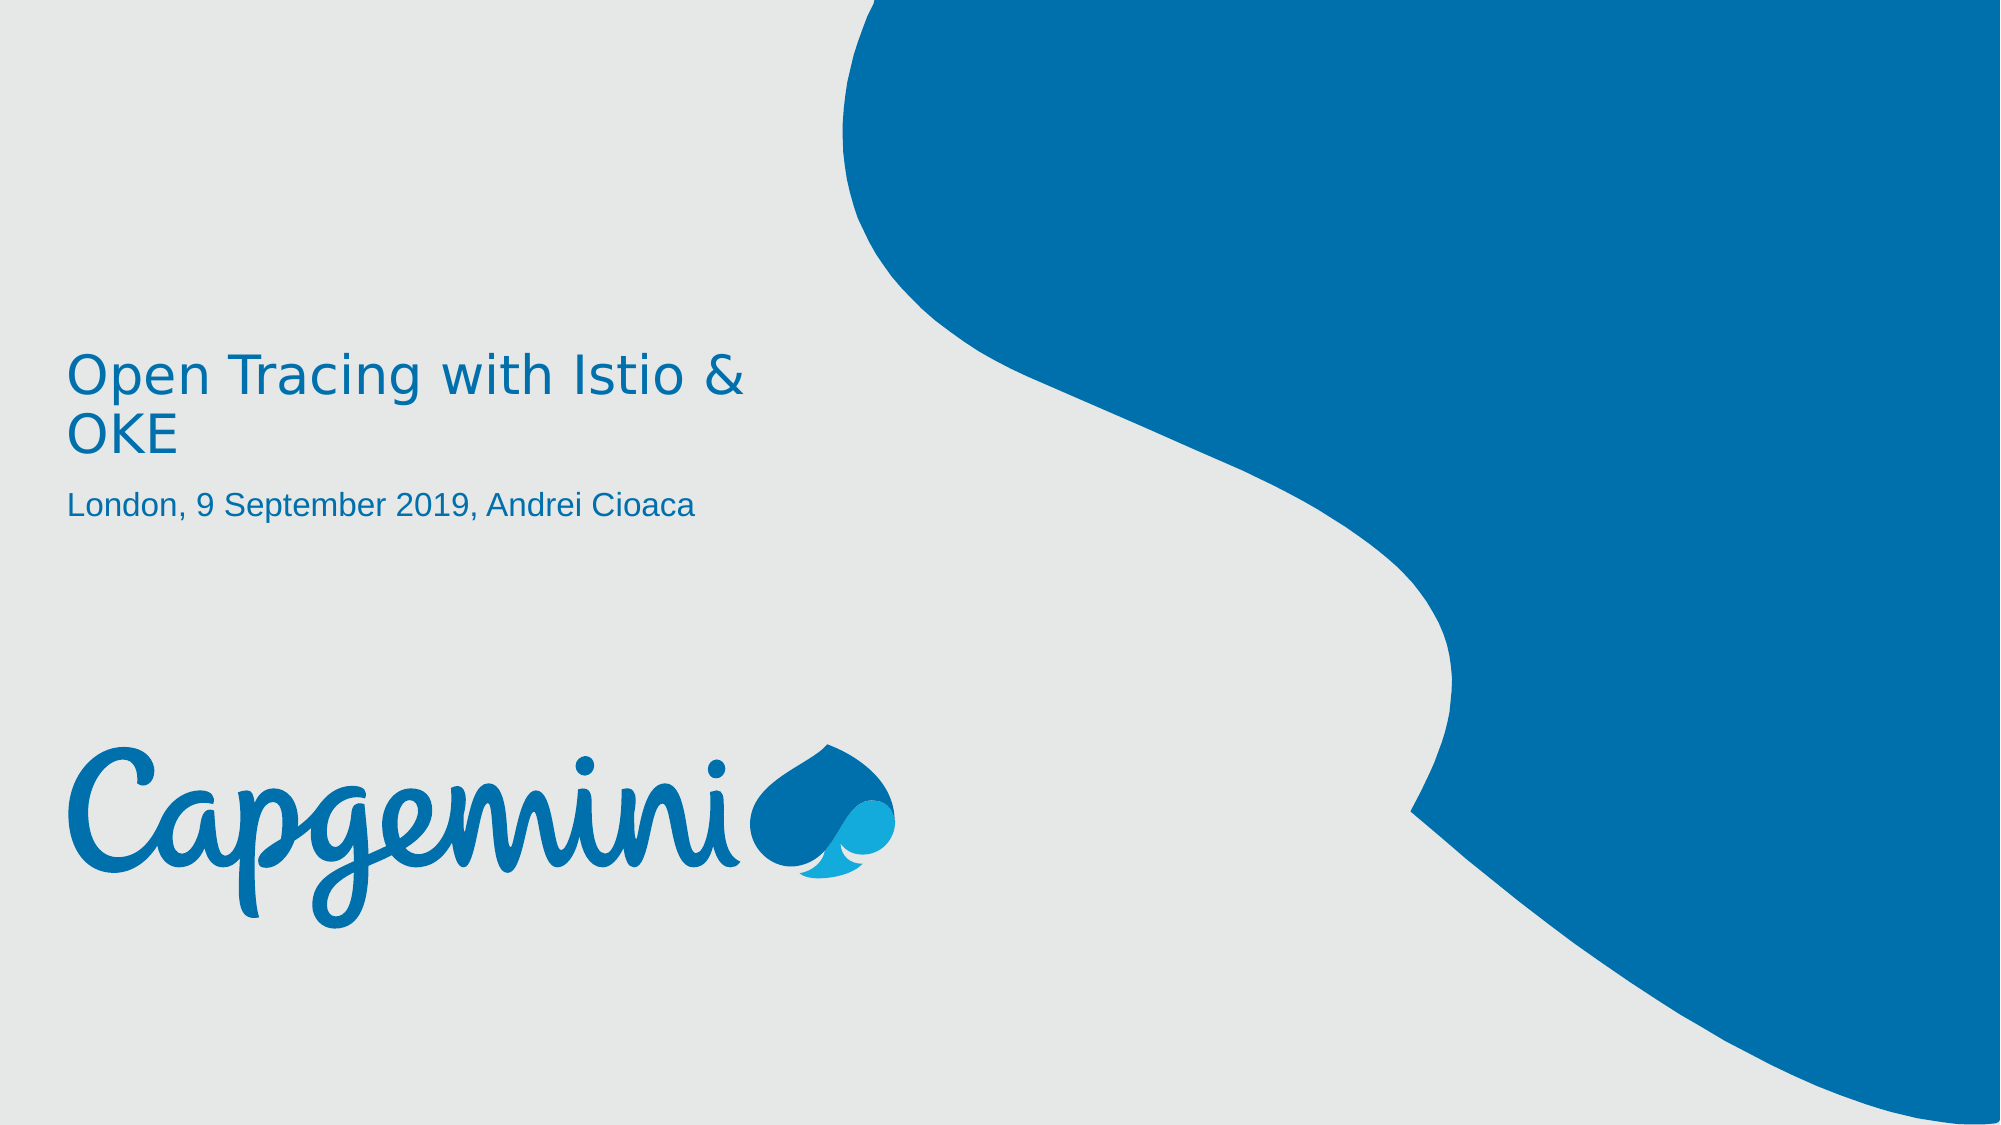

# Open Tracing with Istio & OKE
London, 9 September 2019, Andrei Cioaca